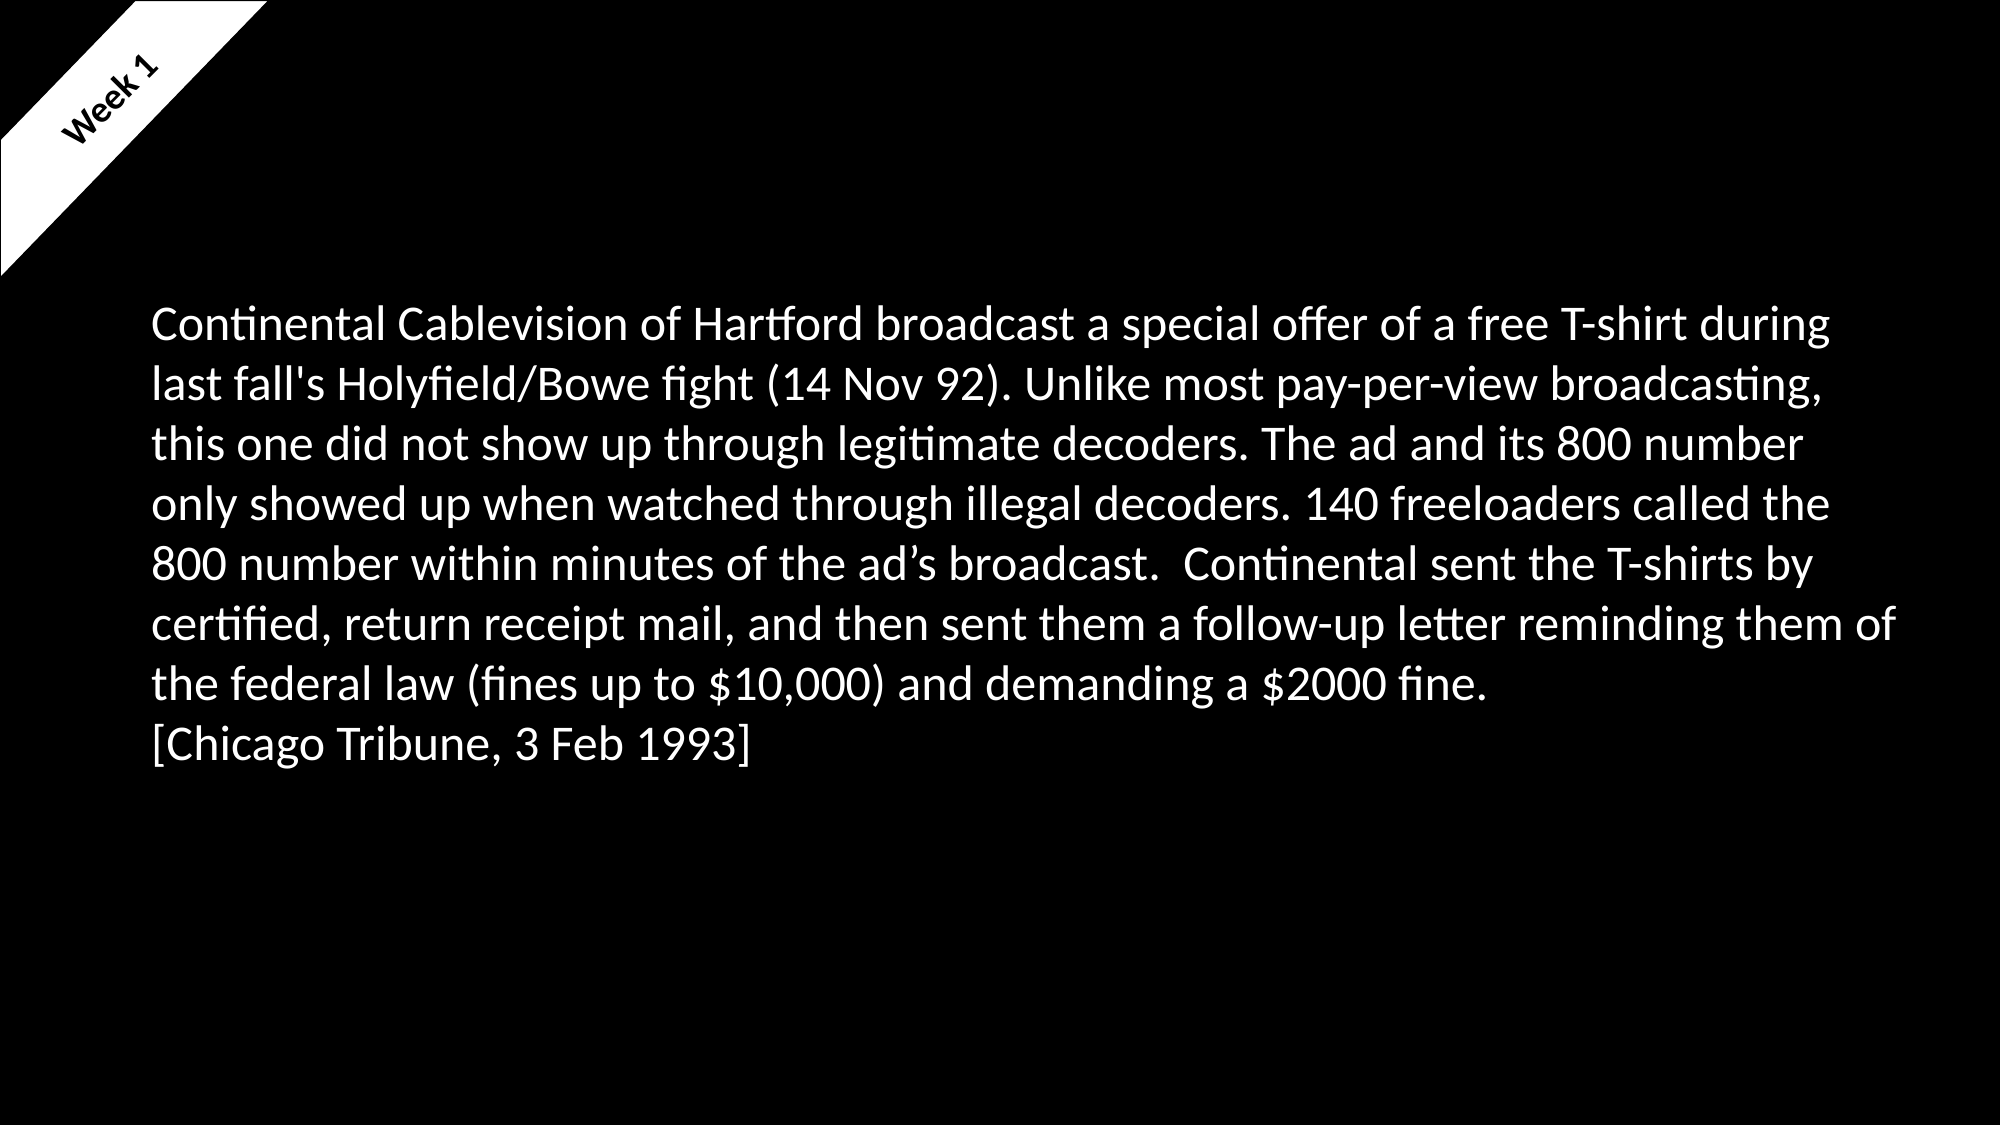

Week 1
Continental Cablevision of Hartford broadcast a special offer of a free T-shirt during last fall's Holyfield/Bowe fight (14 Nov 92). Unlike most pay-per-view broadcasting, this one did not show up through legitimate decoders. The ad and its 800 number only showed up when watched through illegal decoders. 140 freeloaders called the 800 number within minutes of the ad’s broadcast.  Continental sent the T-shirts by certified, return receipt mail, and then sent them a follow-up letter reminding them of the federal law (fines up to $10,000) and demanding a $2000 fine.
[Chicago Tribune, 3 Feb 1993]